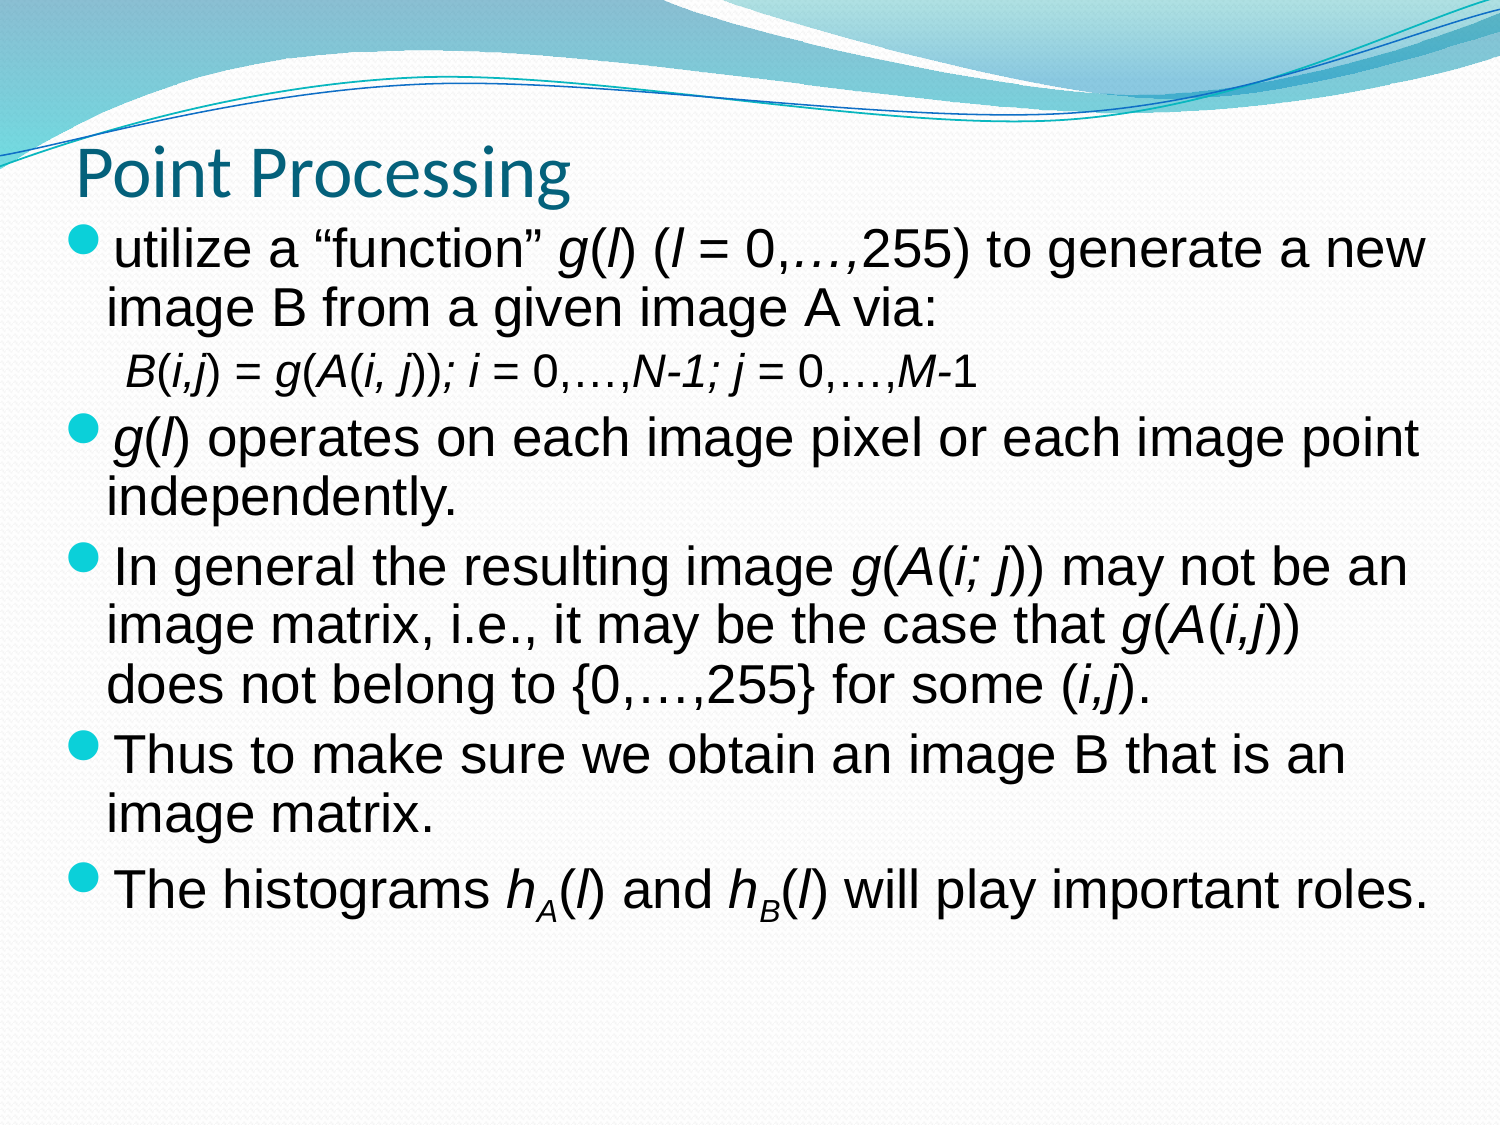

# Point Processing
utilize a “function” g(l) (l = 0,…,255) to generate a new image B from a given image A via:
B(i,j) = g(A(i, j)); i = 0,…,N-1; j = 0,…,M-1
g(l) operates on each image pixel or each image point independently.
In general the resulting image g(A(i; j)) may not be an image matrix, i.e., it may be the case that g(A(i,j)) does not belong to {0,…,255} for some (i,j).
Thus to make sure we obtain an image B that is an image matrix.
The histograms hA(l) and hB(l) will play important roles.